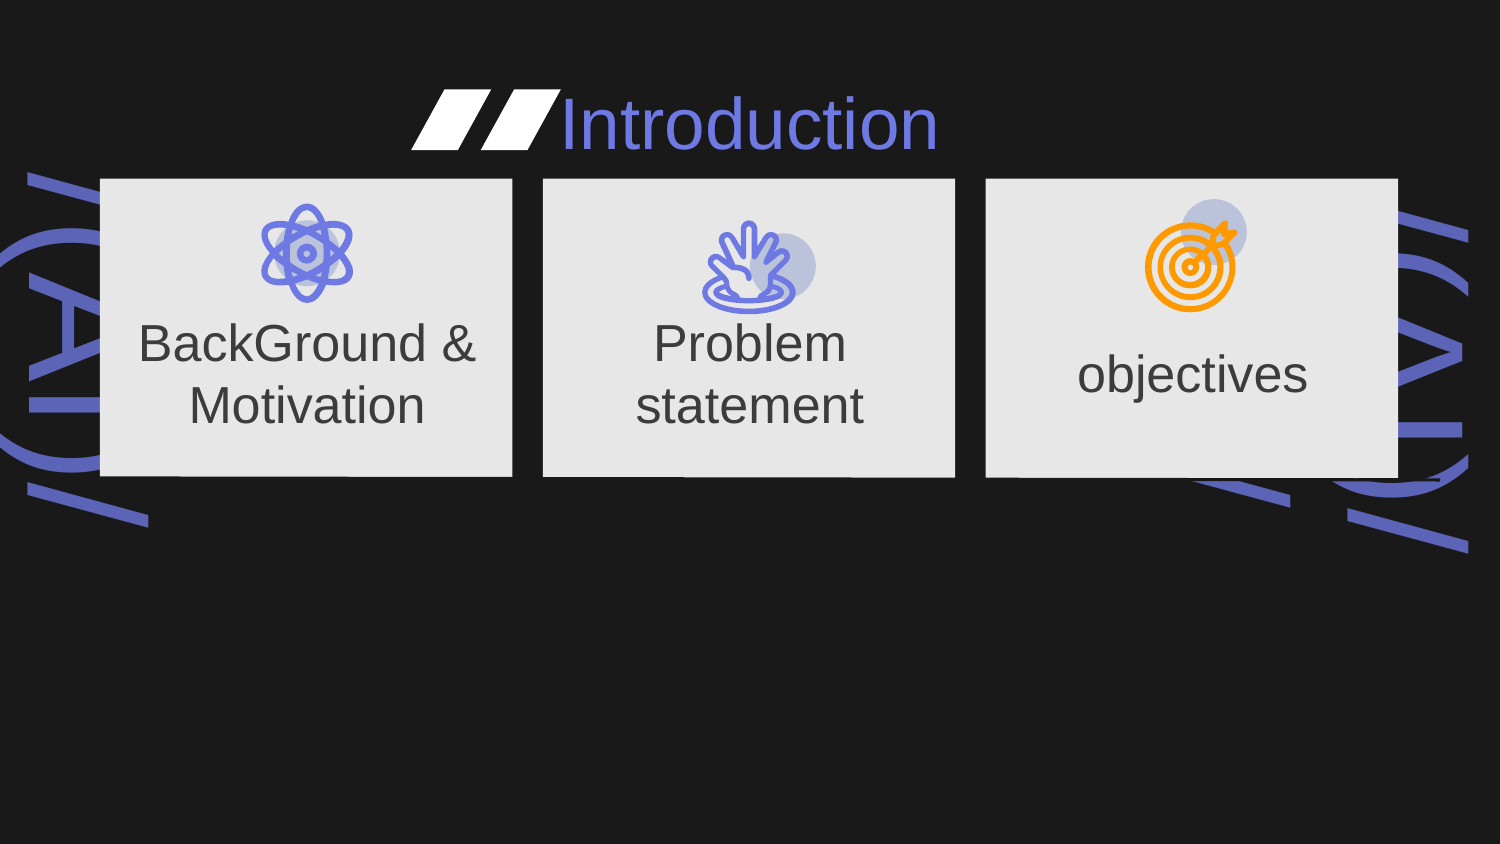

Introduction

# BackGround & Motivation
Problem statement
objectives